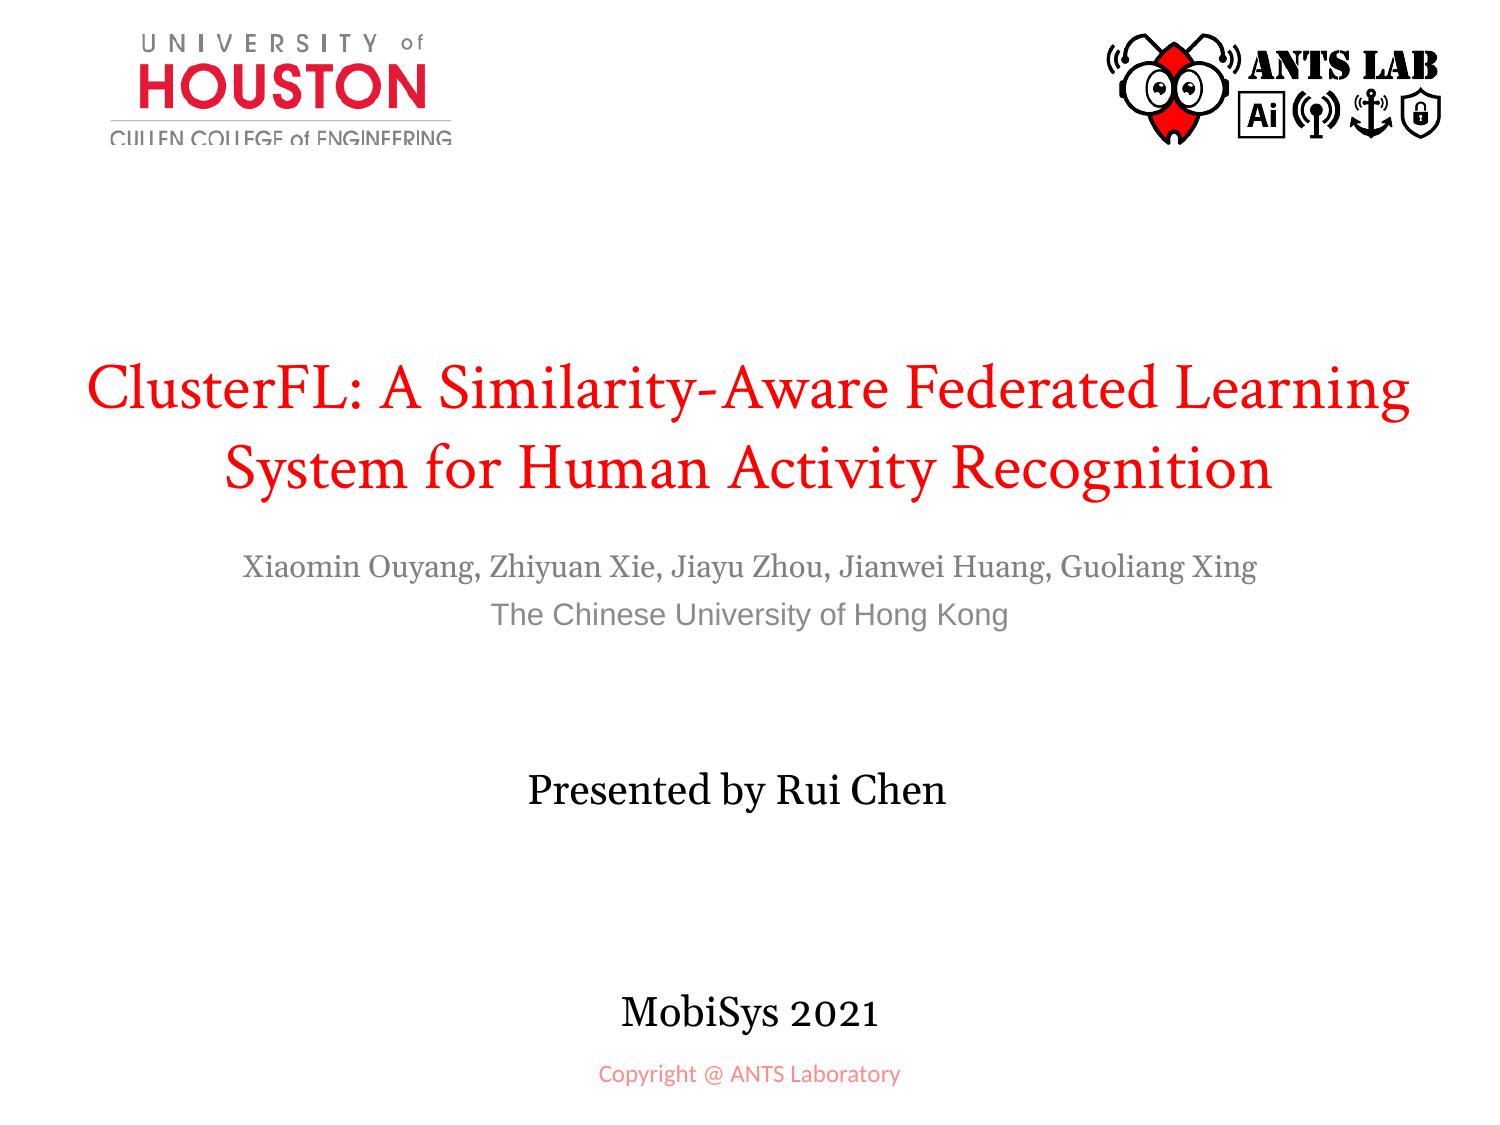

# ClusterFL: A Similarity-Aware Federated Learning System for Human Activity Recognition
Xiaomin Ouyang, Zhiyuan Xie, Jiayu Zhou, Jianwei Huang, Guoliang Xing
The Chinese University of Hong Kong
Presented by Rui Chen
MobiSys 2021
Copyright @ ANTS Laboratory